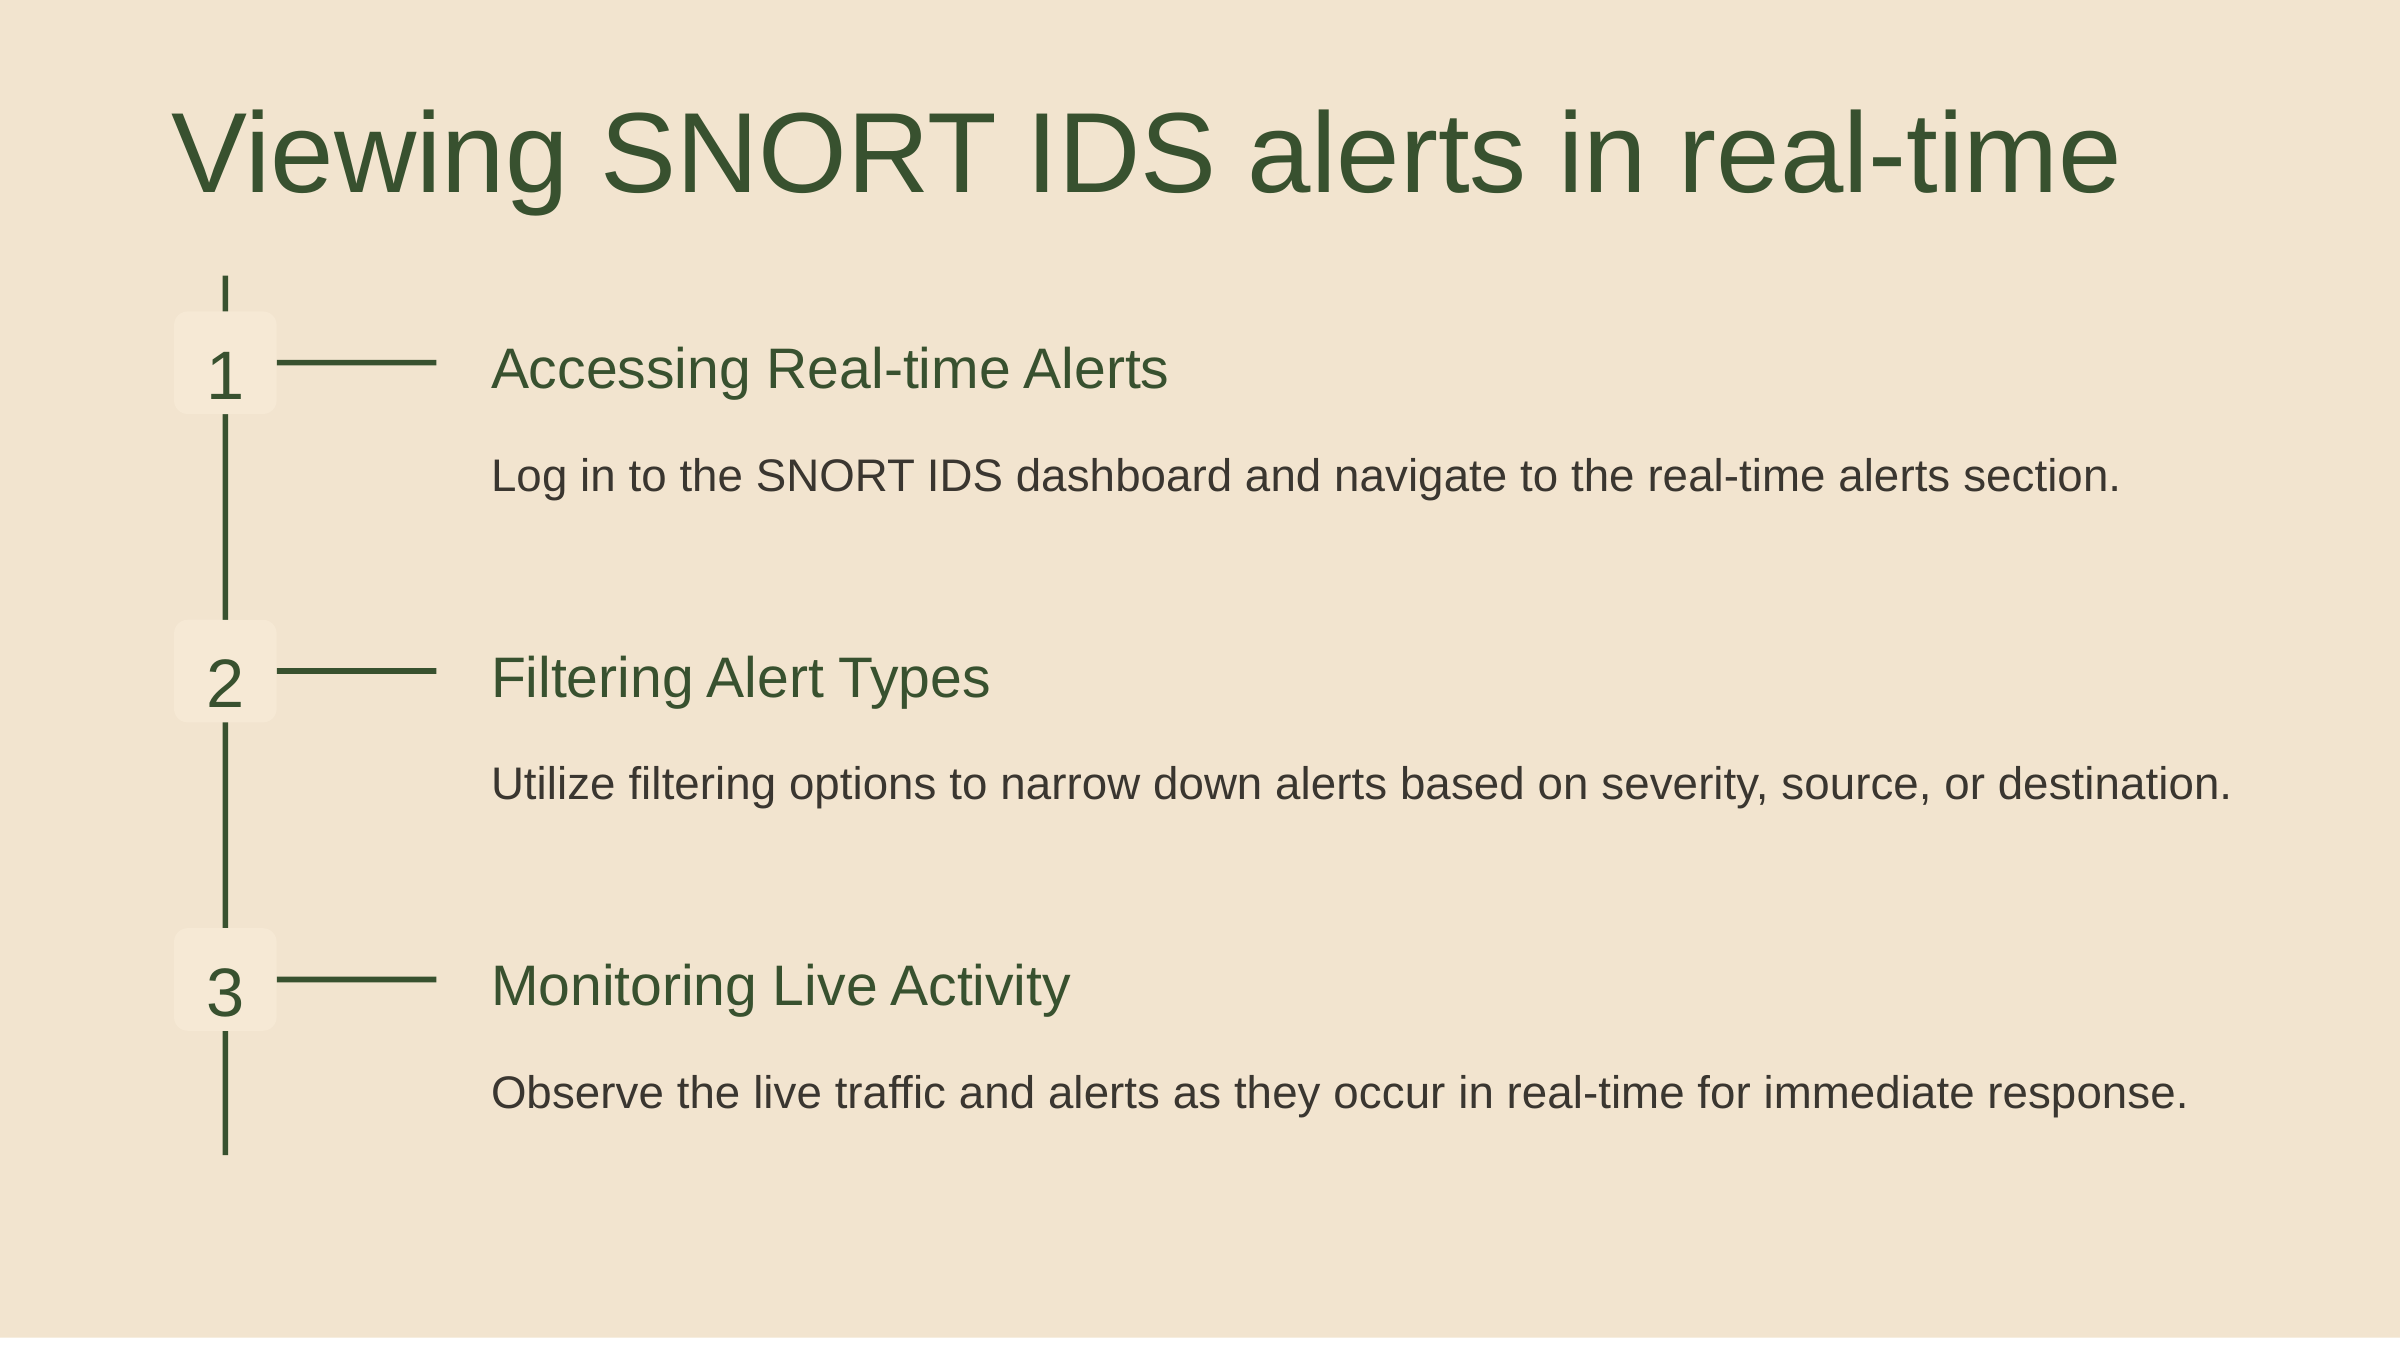

Viewing SNORT IDS alerts in real-time

1
Accessing Real-time Alerts

Log in to the SNORT IDS dashboard and navigate to the real-time alerts section.

2
Filtering Alert Types

Utilize filtering options to narrow down alerts based on severity, source, or destination.

3
Monitoring Live Activity

Observe the live traffic and alerts as they occur in real-time for immediate response.